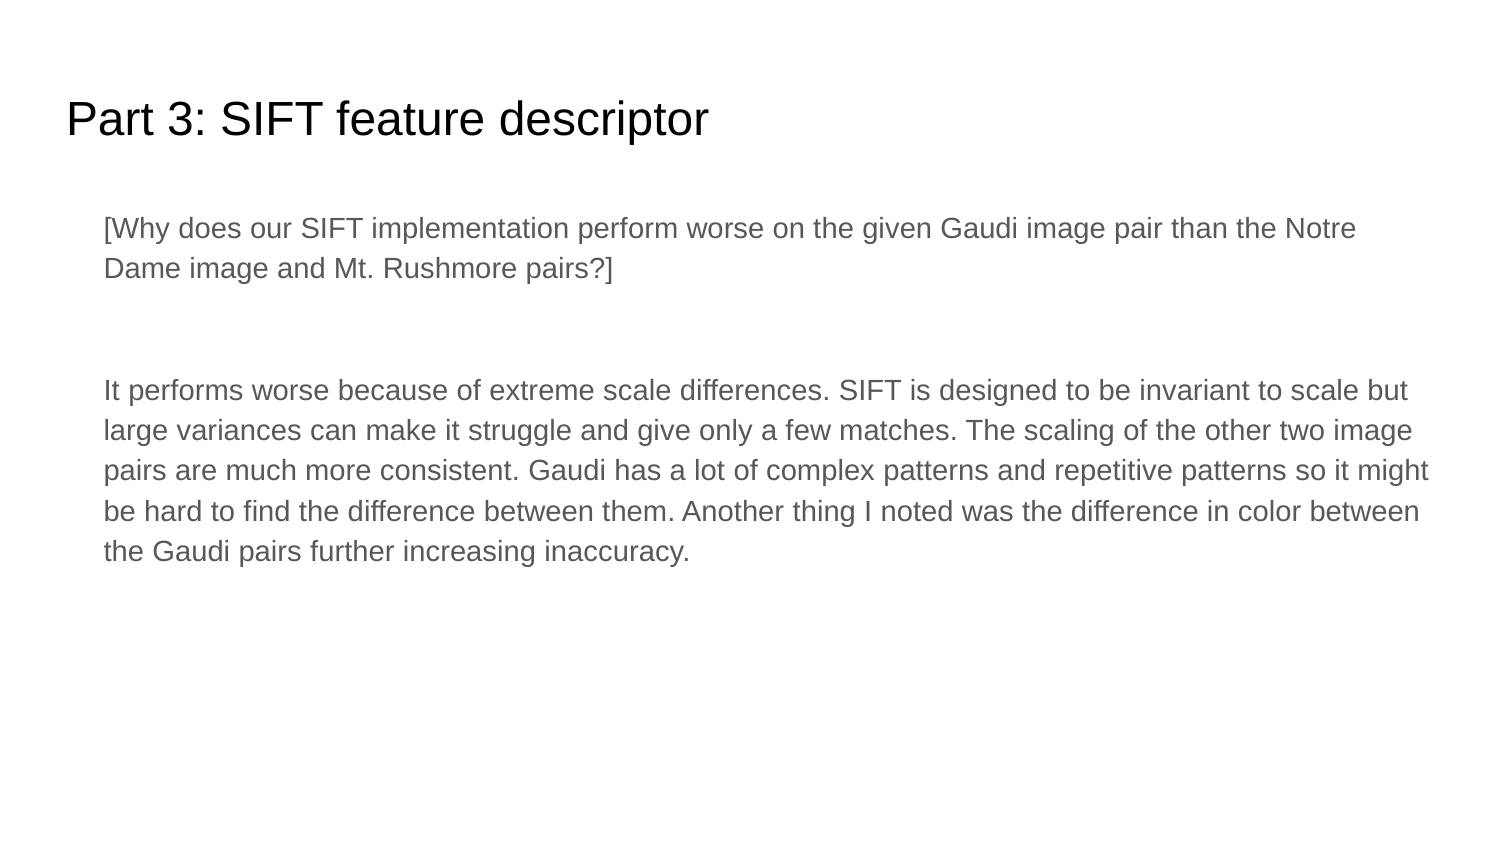

# Part 3: SIFT feature descriptor
[Why does our SIFT implementation perform worse on the given Gaudi image pair than the Notre Dame image and Mt. Rushmore pairs?]

It performs worse because of extreme scale differences. SIFT is designed to be invariant to scale but large variances can make it struggle and give only a few matches. The scaling of the other two image pairs are much more consistent. Gaudi has a lot of complex patterns and repetitive patterns so it might be hard to find the difference between them. Another thing I noted was the difference in color between the Gaudi pairs further increasing inaccuracy.